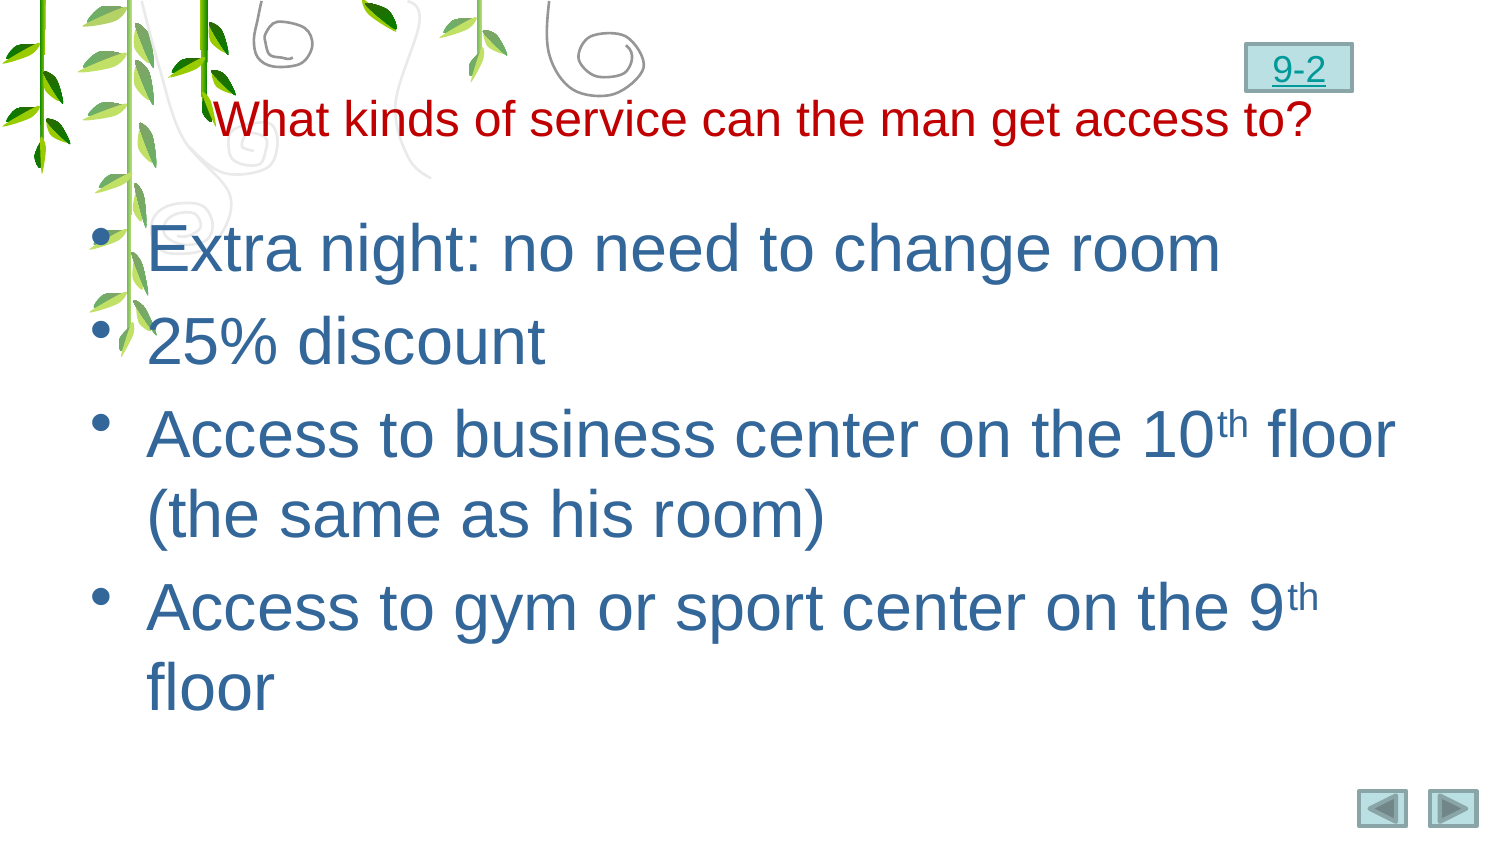

9-2
# What kinds of service can the man get access to?
Extra night: no need to change room
25% discount
Access to business center on the 10th floor (the same as his room)
Access to gym or sport center on the 9th floor